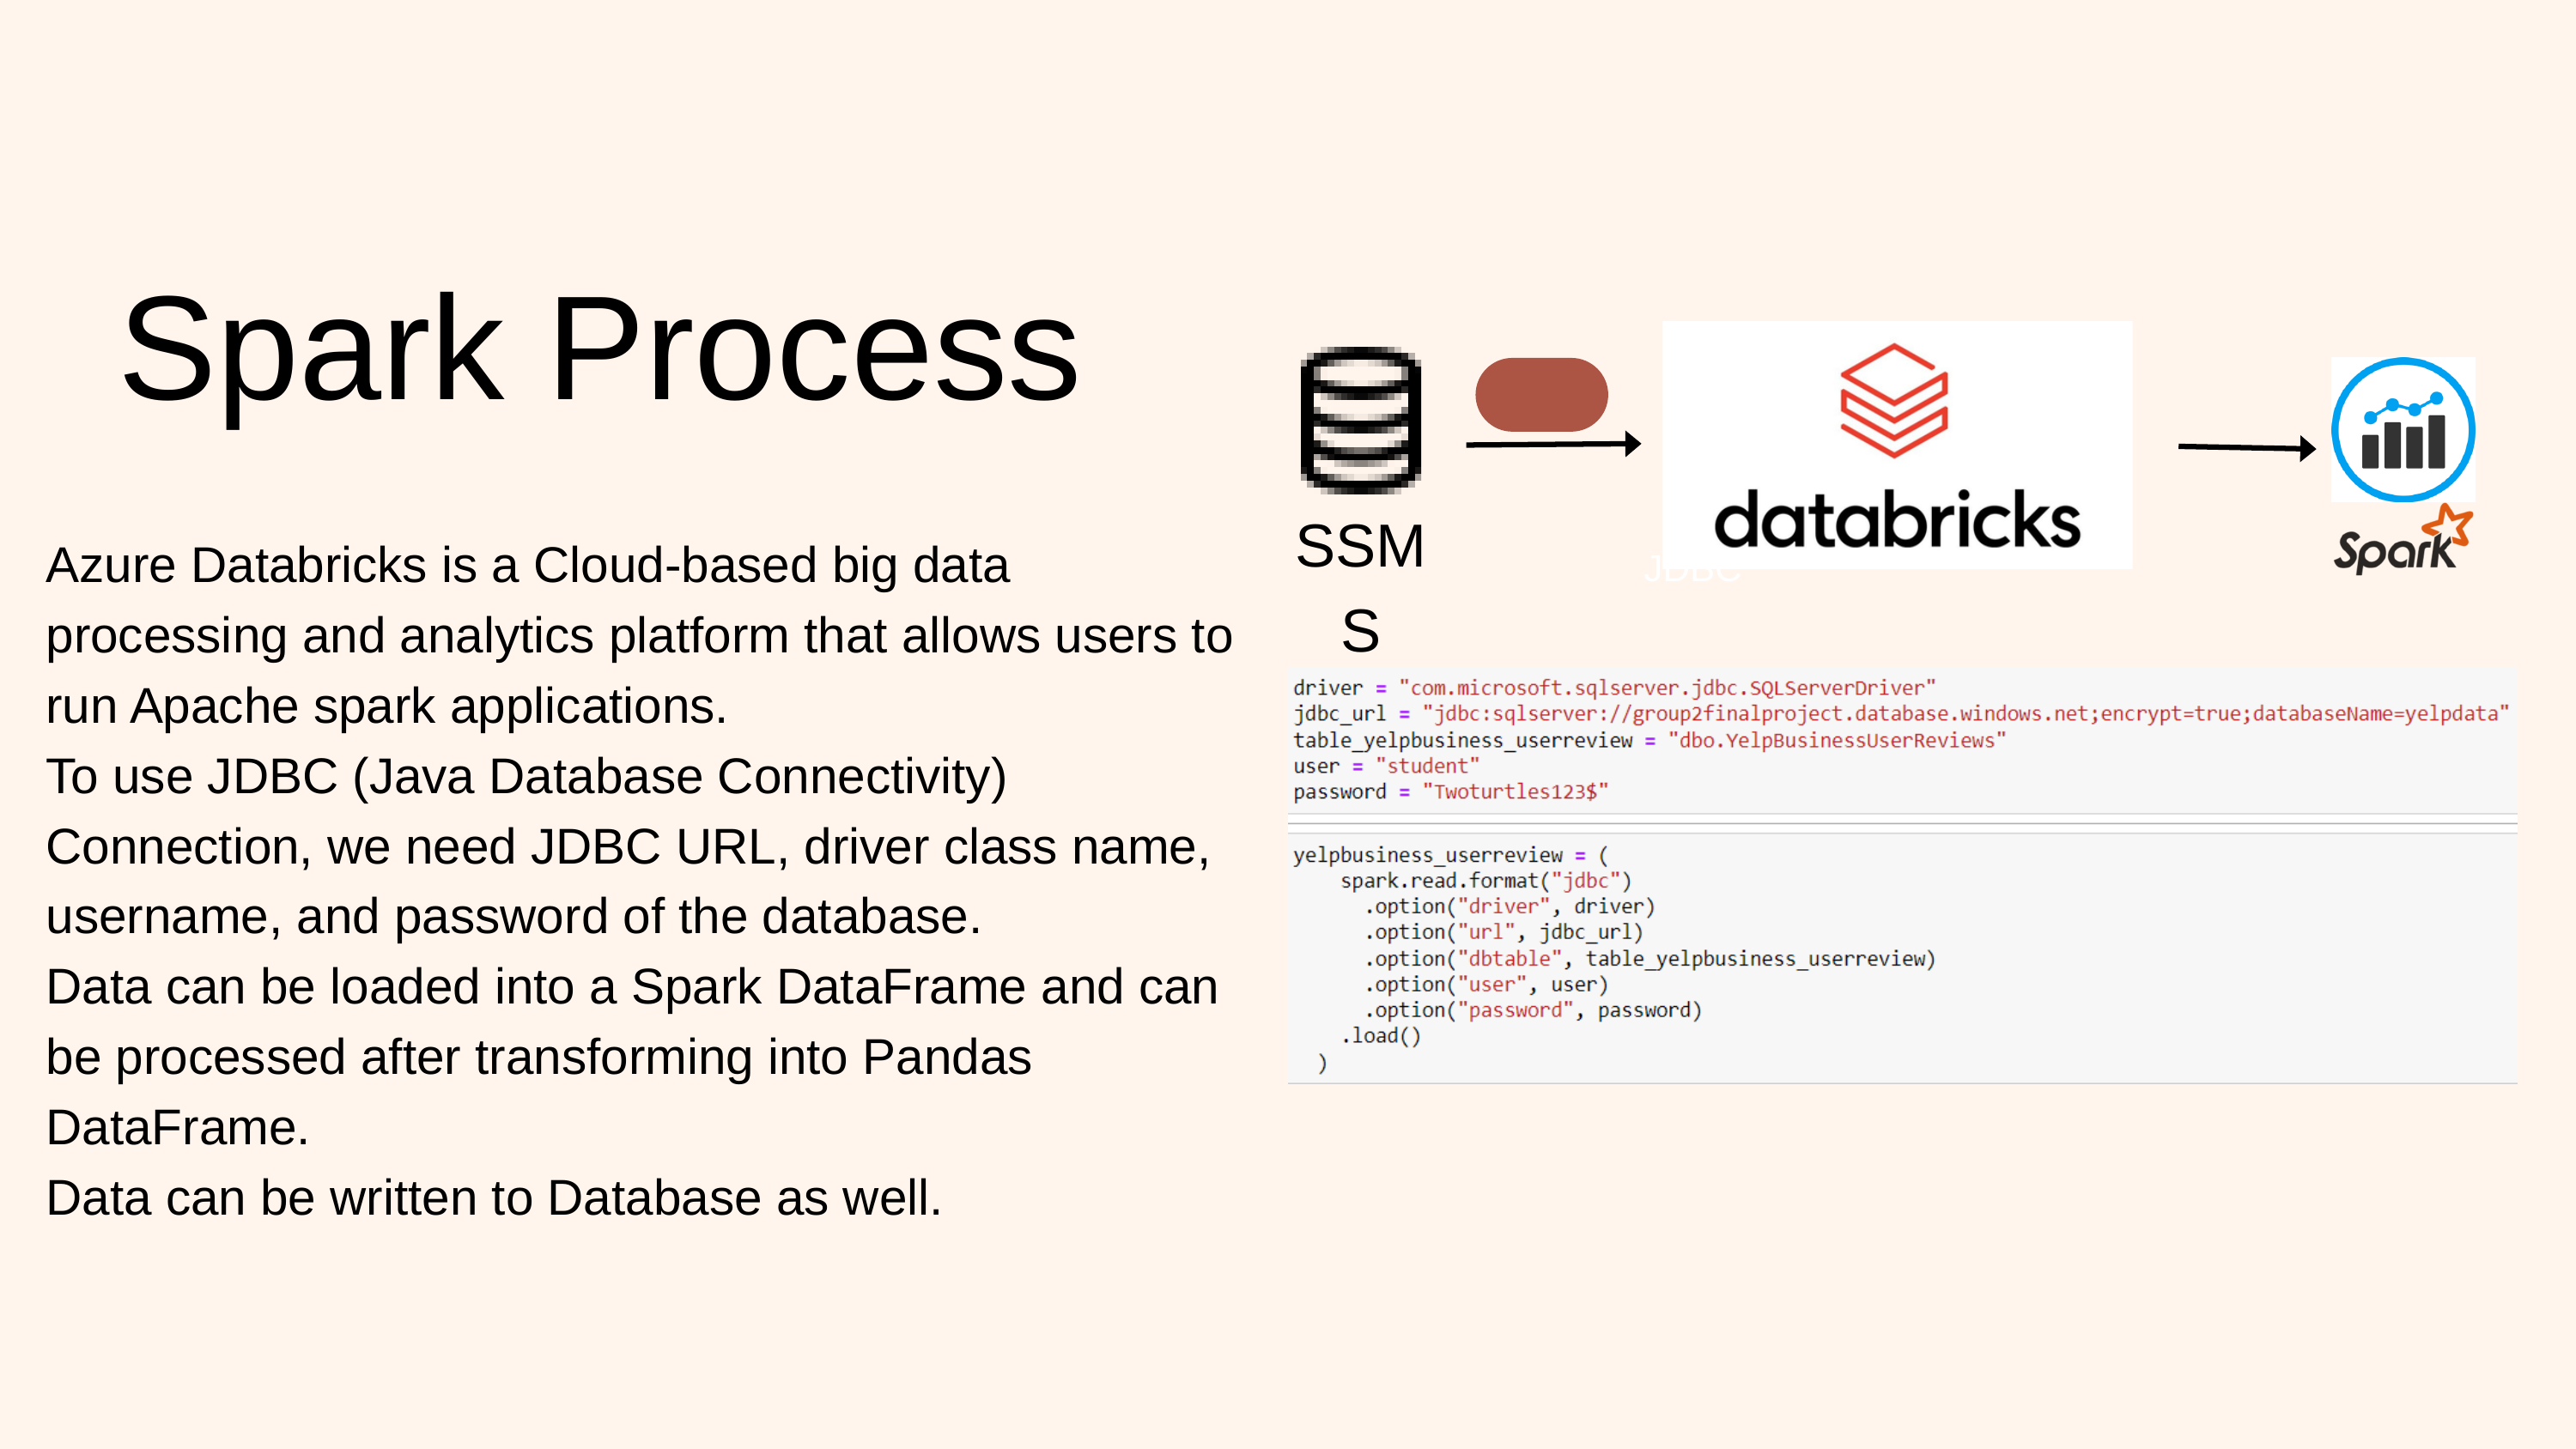

Spark Process

JDBC

SSMS

Azure Databricks is a Cloud-based big data processing and analytics platform that allows users to run Apache spark applications.
To use JDBC (Java Database Connectivity) Connection, we need JDBC URL, driver class name, username, and password of the database.
Data can be loaded into a Spark DataFrame and can be processed after transforming into Pandas DataFrame.
Data can be written to Database as well.